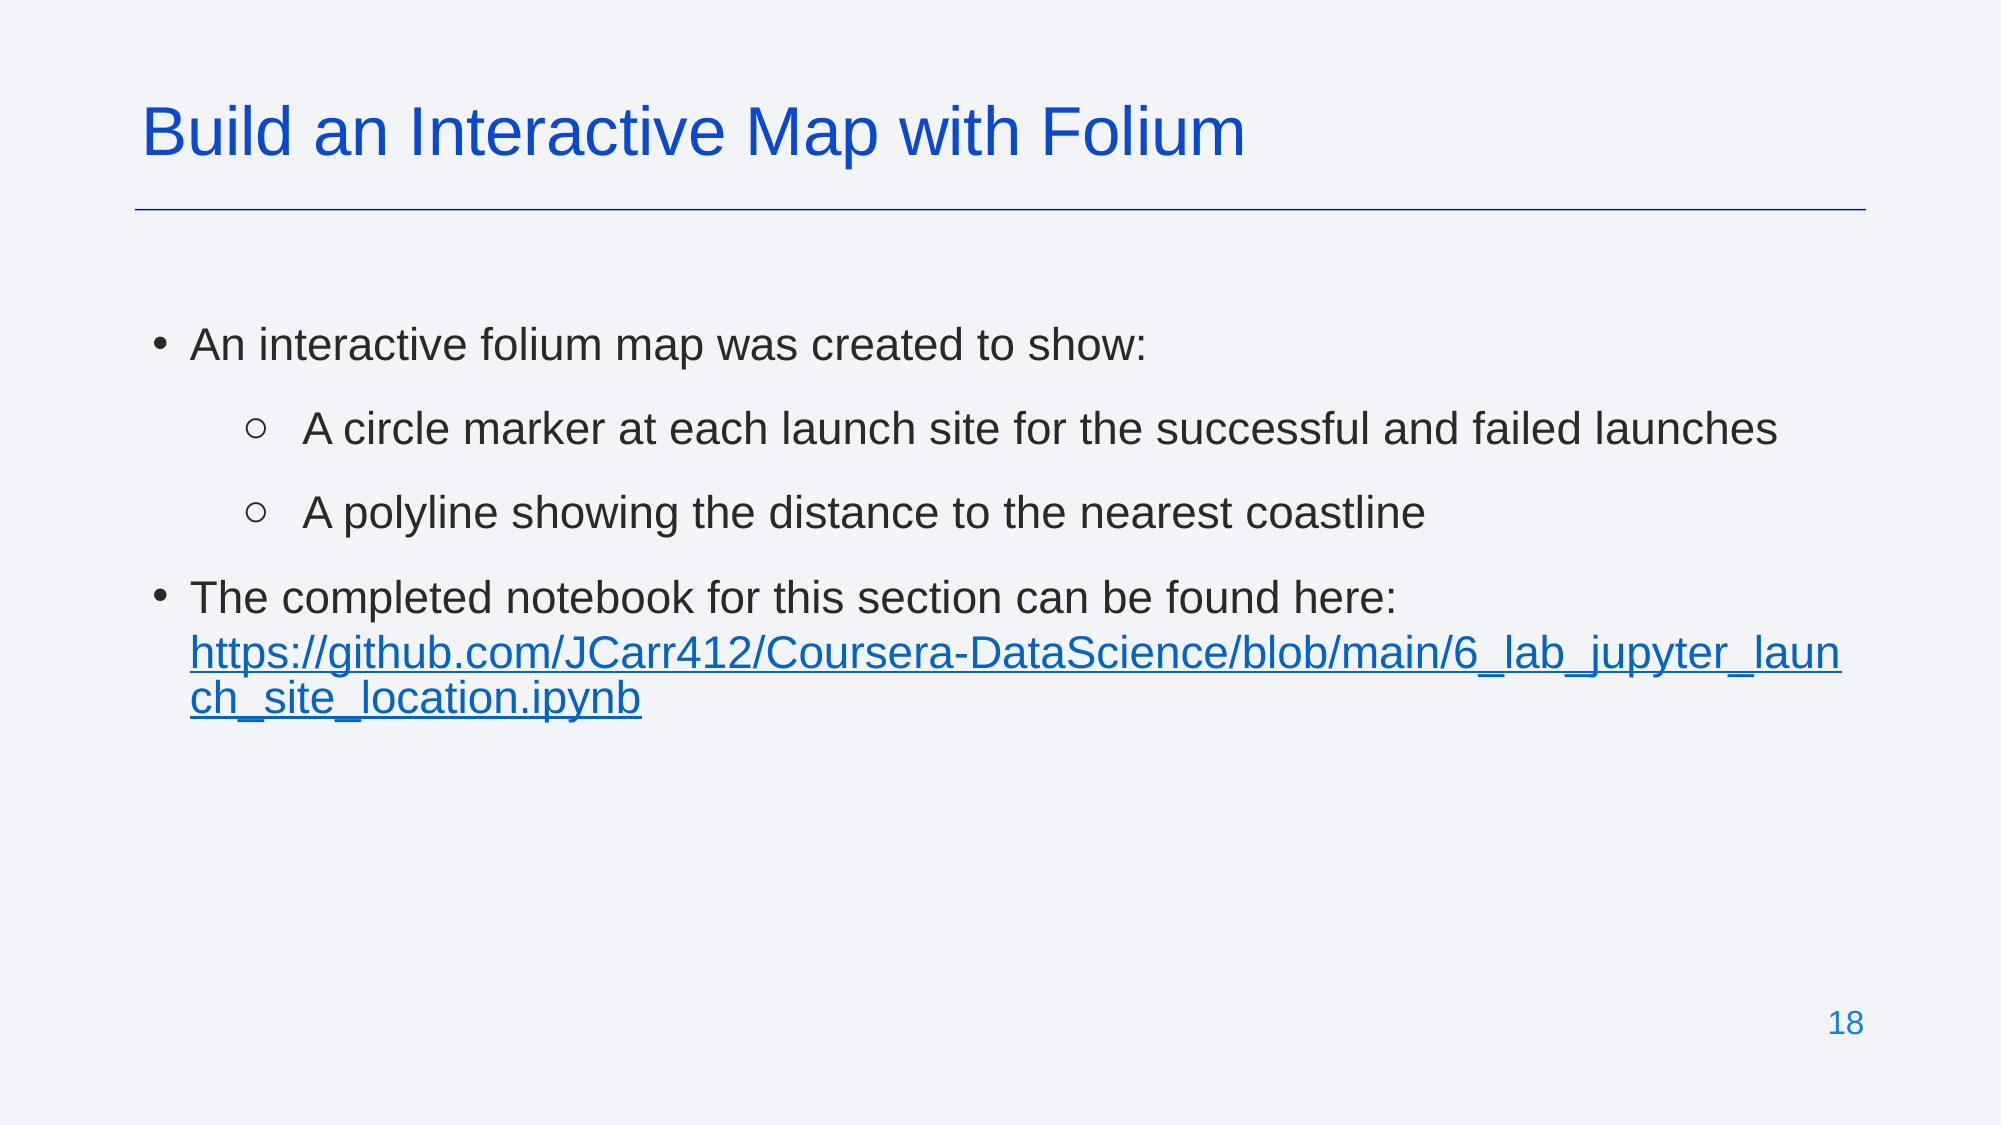

Build an Interactive Map with Folium
An interactive folium map was created to show:
A circle marker at each launch site for the successful and failed launches
A polyline showing the distance to the nearest coastline
The completed notebook for this section can be found here: https://github.com/JCarr412/Coursera-DataScience/blob/main/6_lab_jupyter_launch_site_location.ipynb

18